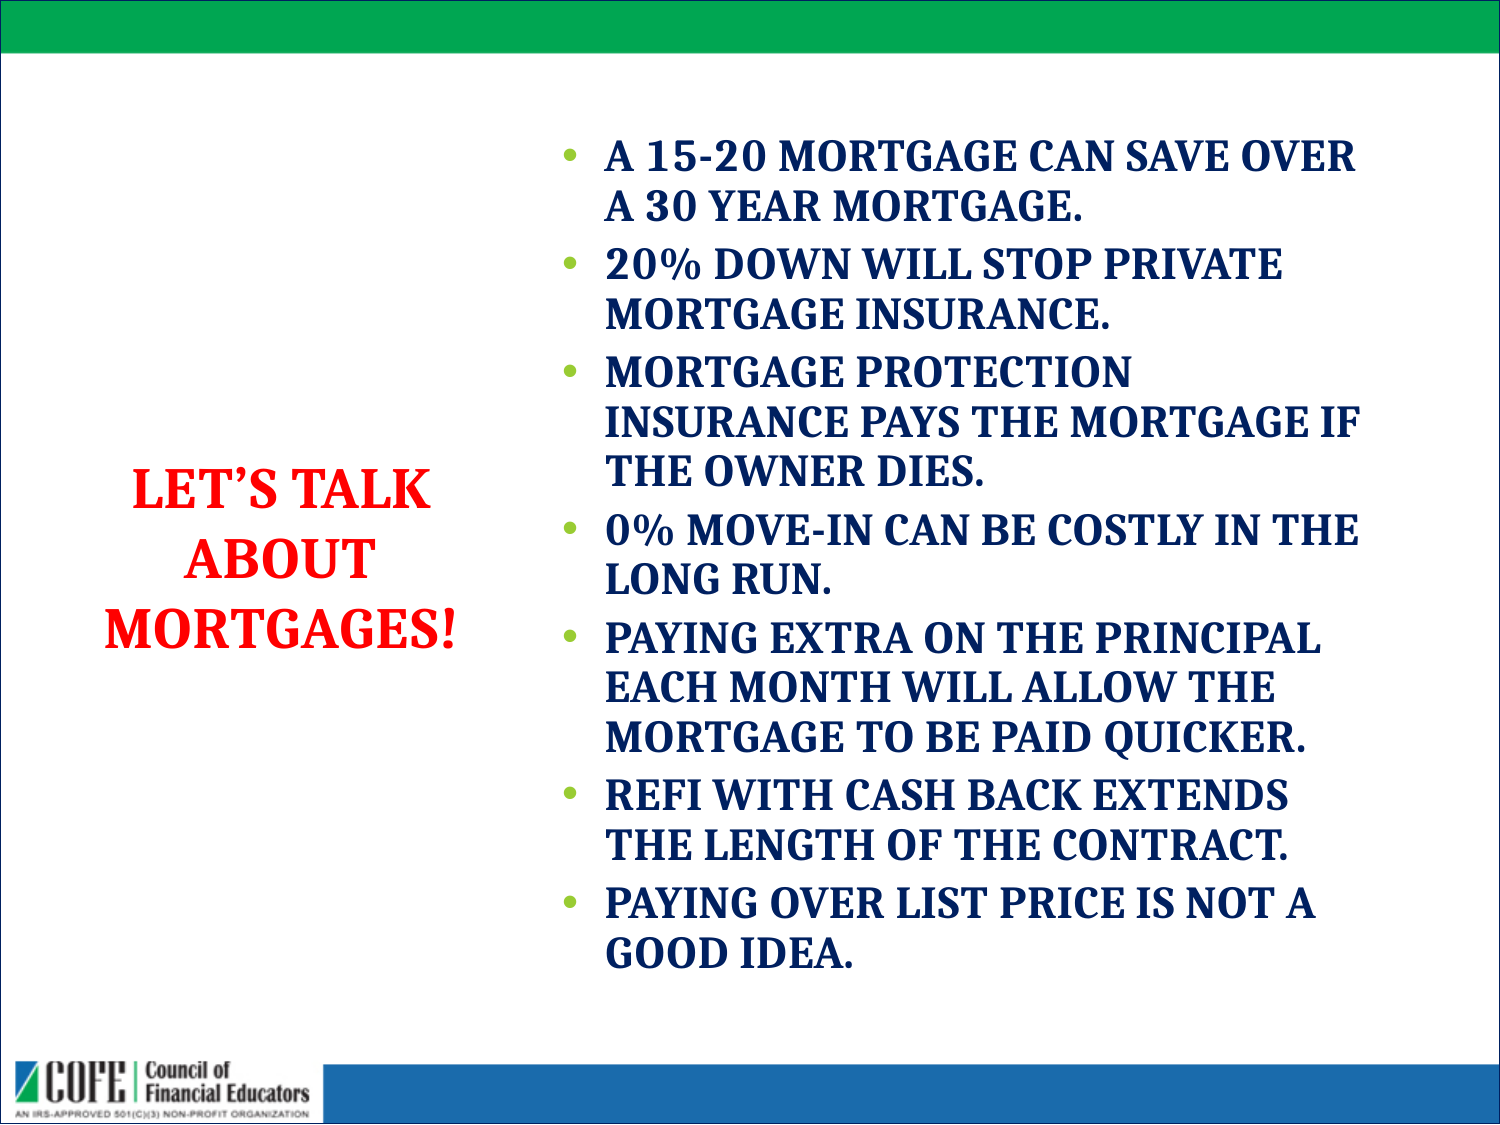

A 15-20 MORTGAGE CAN SAVE OVER A 30 YEAR MORTGAGE.
20% DOWN WILL STOP PRIVATE MORTGAGE INSURANCE.
MORTGAGE PROTECTION INSURANCE PAYS THE MORTGAGE IF THE OWNER DIES.
0% MOVE-IN CAN BE COSTLY IN THE LONG RUN.
PAYING EXTRA ON THE PRINCIPAL EACH MONTH WILL ALLOW THE MORTGAGE TO BE PAID QUICKER.
REFI WITH CASH BACK EXTENDS THE LENGTH OF THE CONTRACT.
PAYING OVER LIST PRICE IS NOT A GOOD IDEA.
# LET’S TALK ABOUT MORTGAGES!